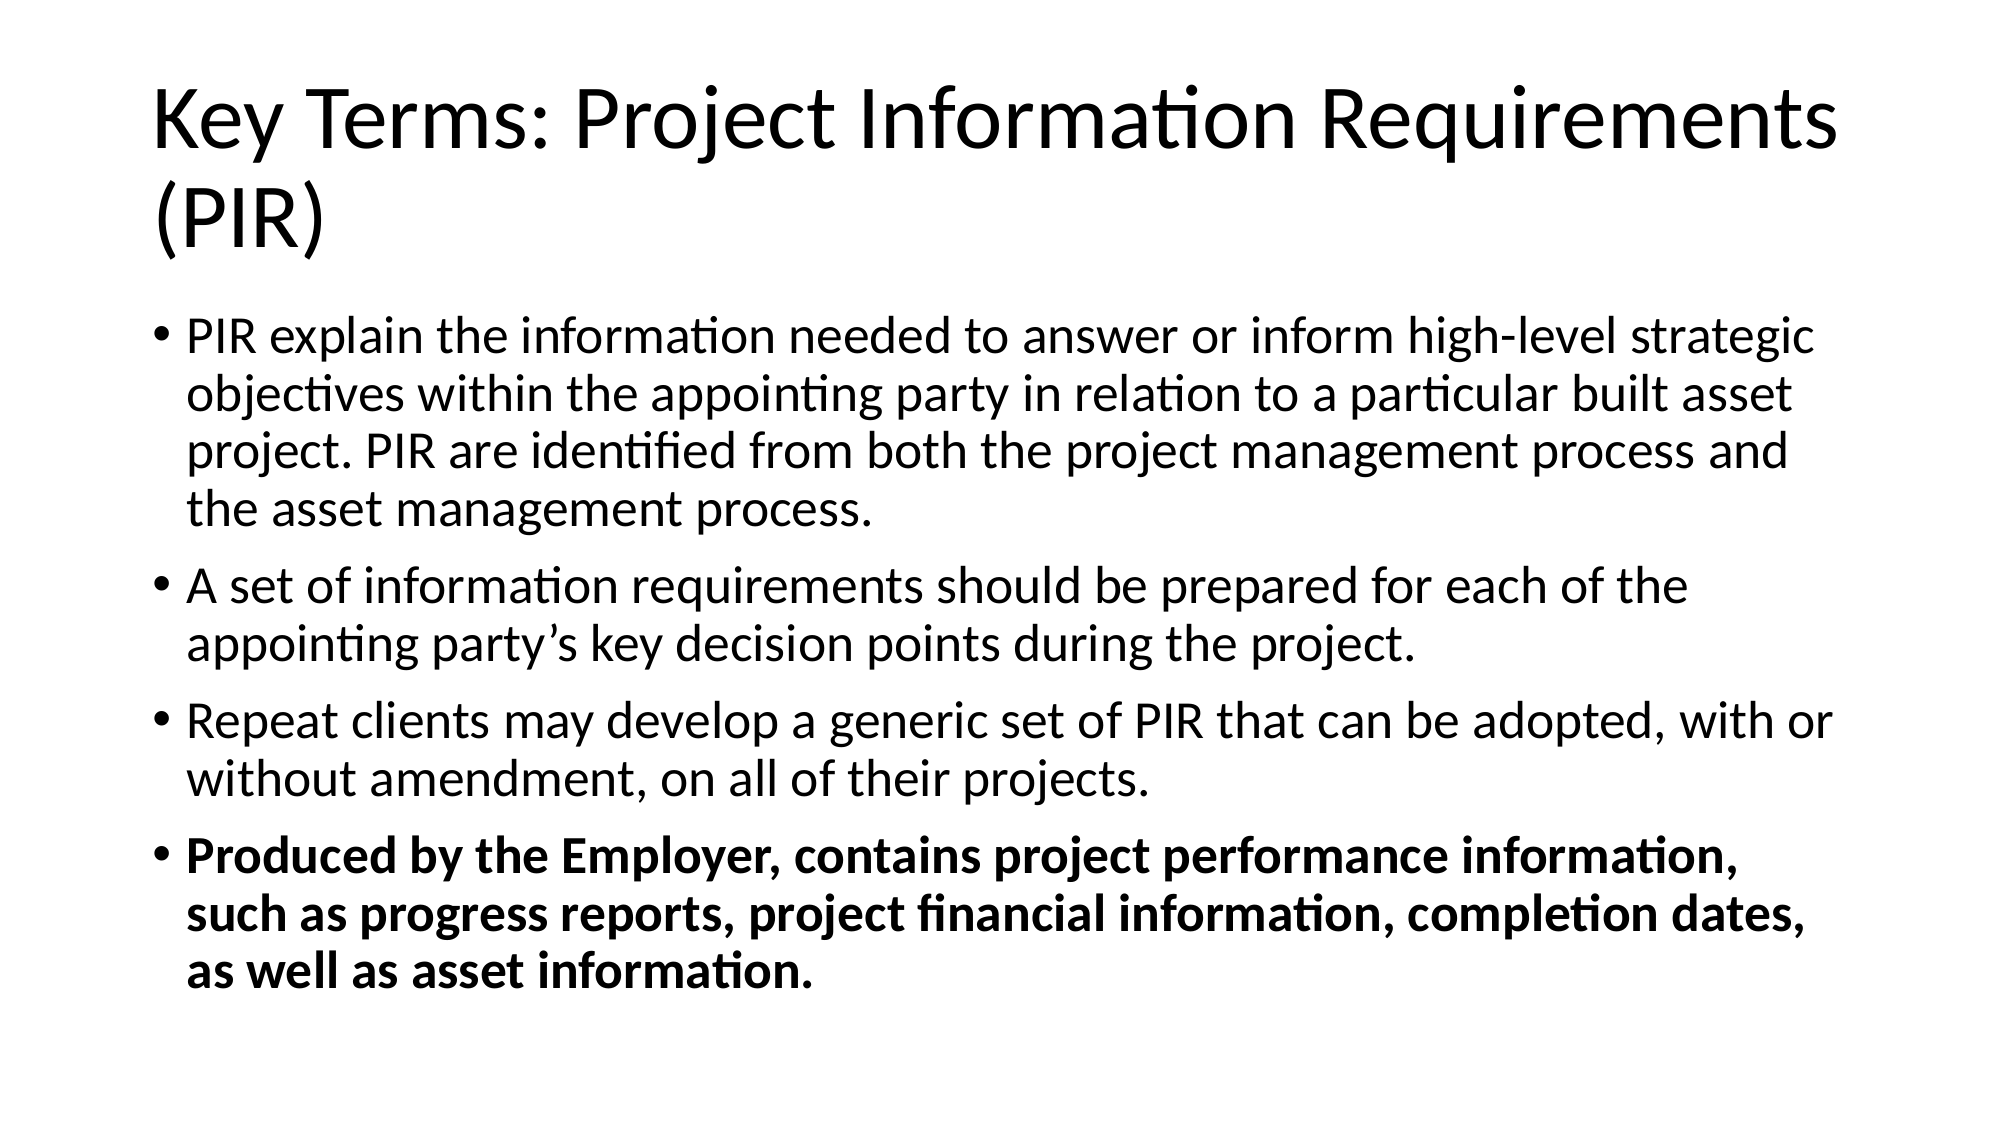

# Key Terms: Project Information Requirements (PIR)
PIR explain the information needed to answer or inform high-level strategic objectives within the appointing party in relation to a particular built asset project. PIR are identified from both the project management process and the asset management process.
A set of information requirements should be prepared for each of the appointing party’s key decision points during the project.
Repeat clients may develop a generic set of PIR that can be adopted, with or without amendment, on all of their projects.
Produced by the Employer, contains project performance information, such as progress reports, project financial information, completion dates, as well as asset information.